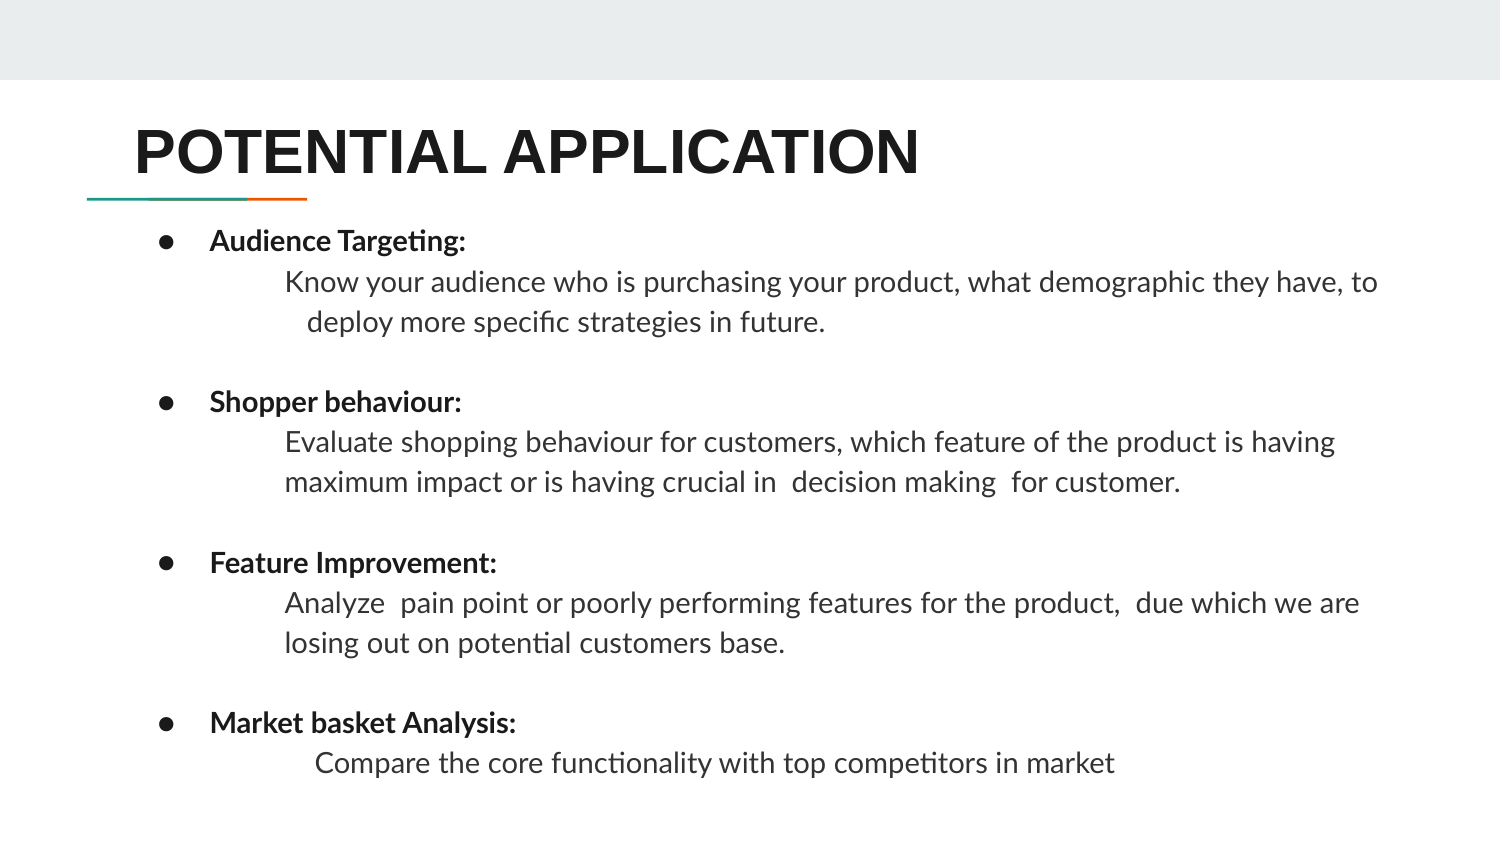

# POTENTIAL APPLICATION
Audience Targeting:
Know your audience who is purchasing your product, what demographic they have, to         deploy more specific strategies in future.

Shopper behaviour:
Evaluate shopping behaviour for customers, which feature of the product is having maximum impact or is having crucial in  decision making  for customer.

Feature Improvement:
Analyze  pain point or poorly performing features for the product,  due which we are losing out on potential customers base.

Market basket Analysis:
                        Compare the core functionality with top competitors in market